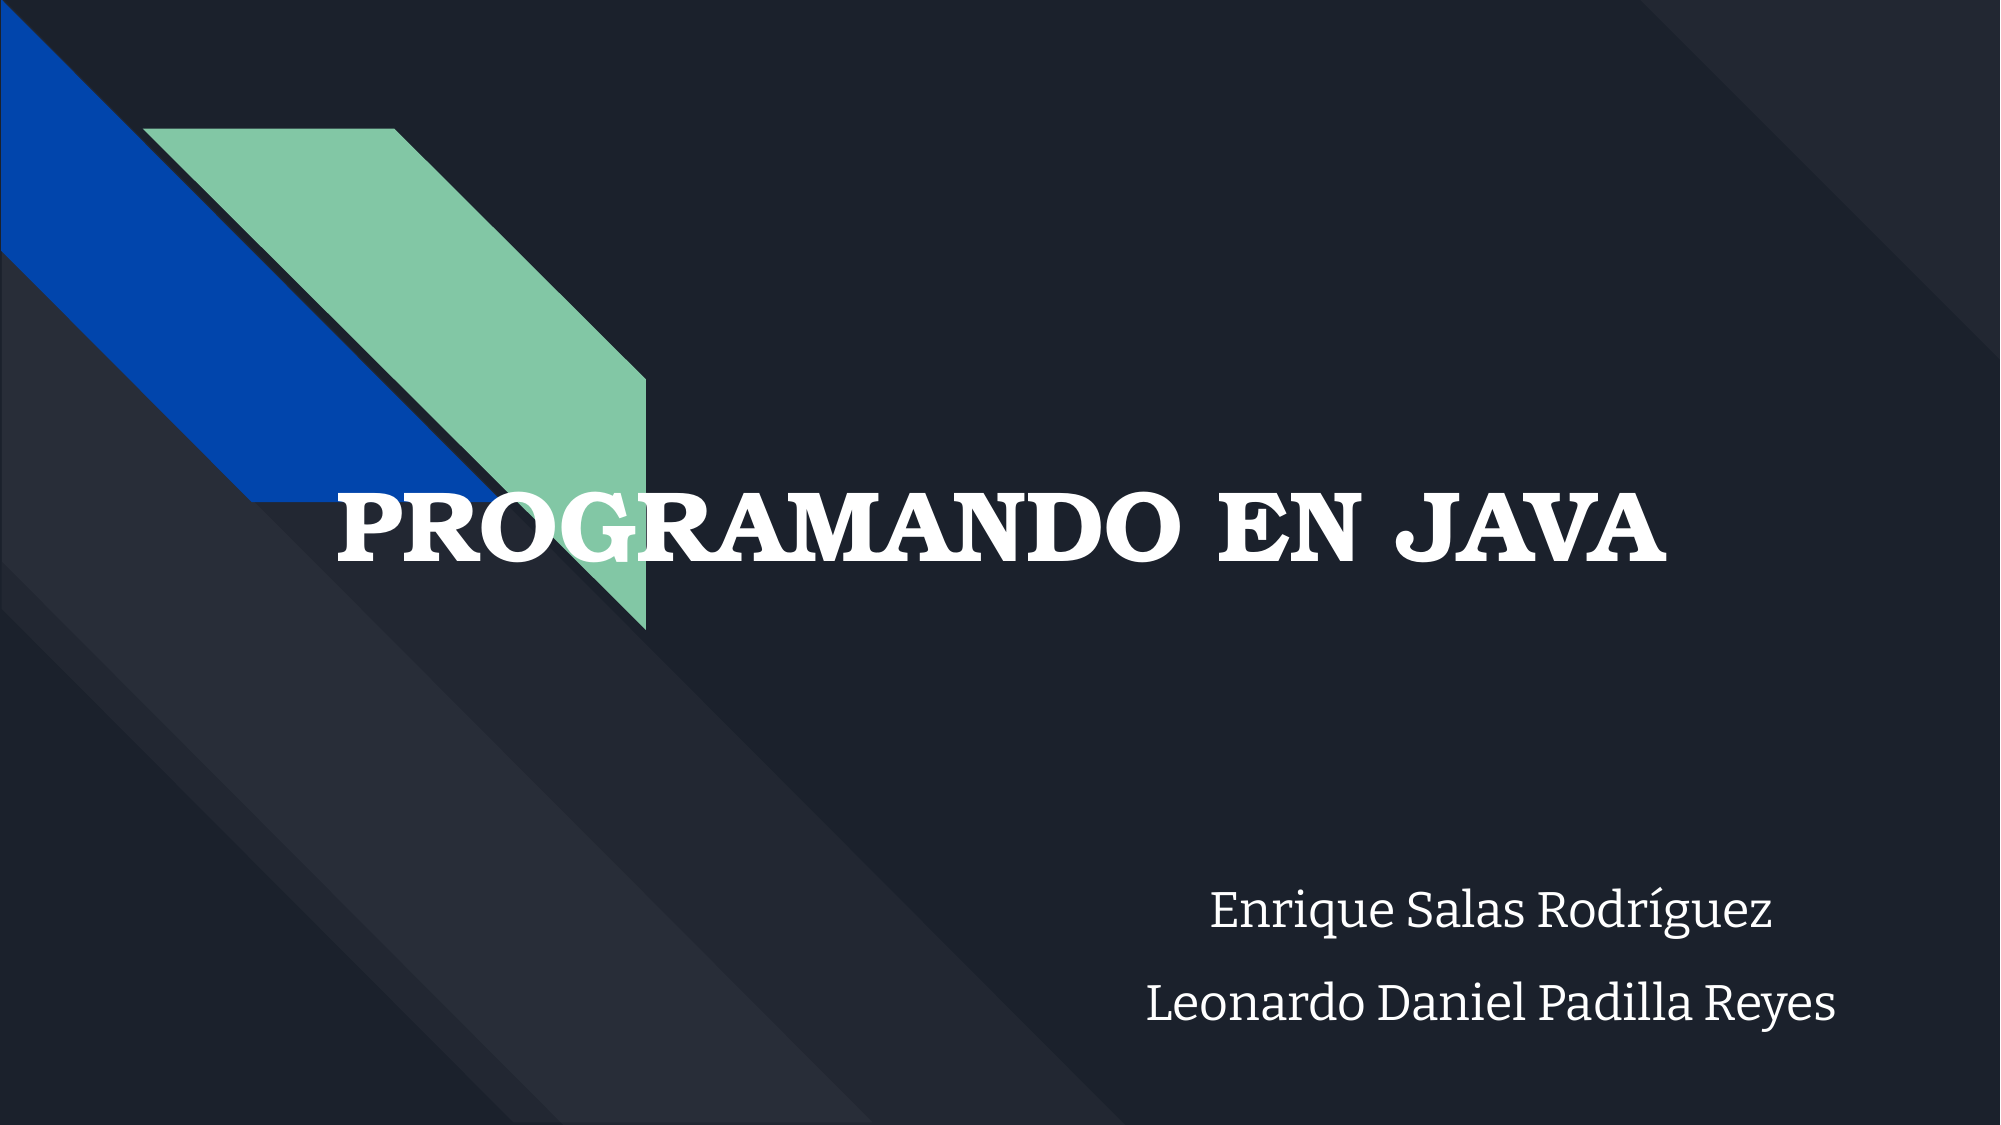

# PROGRAMANDO EN JAVA
Enrique Salas Rodríguez
Leonardo Daniel Padilla Reyes